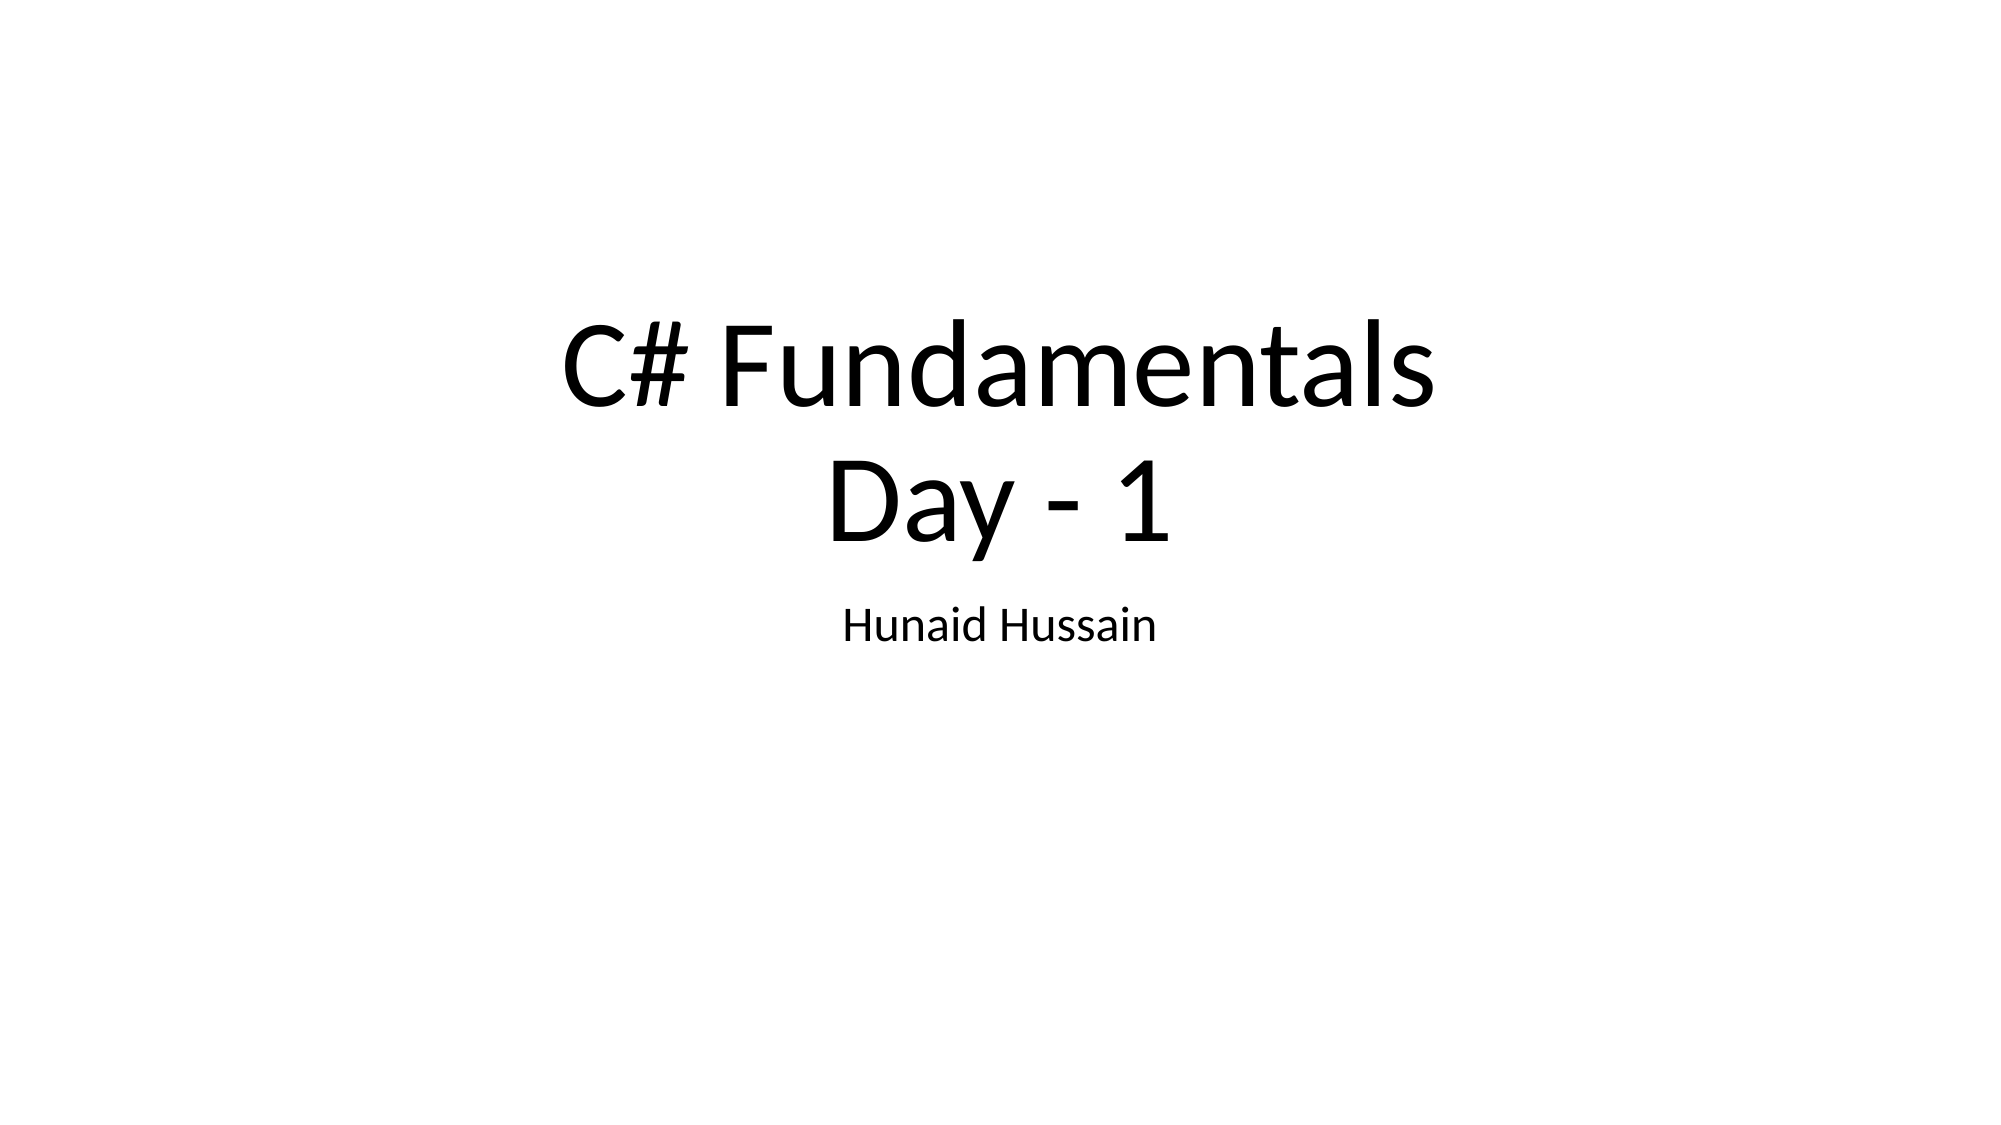

# C# Fundamentals Day - 1
Hunaid Hussain